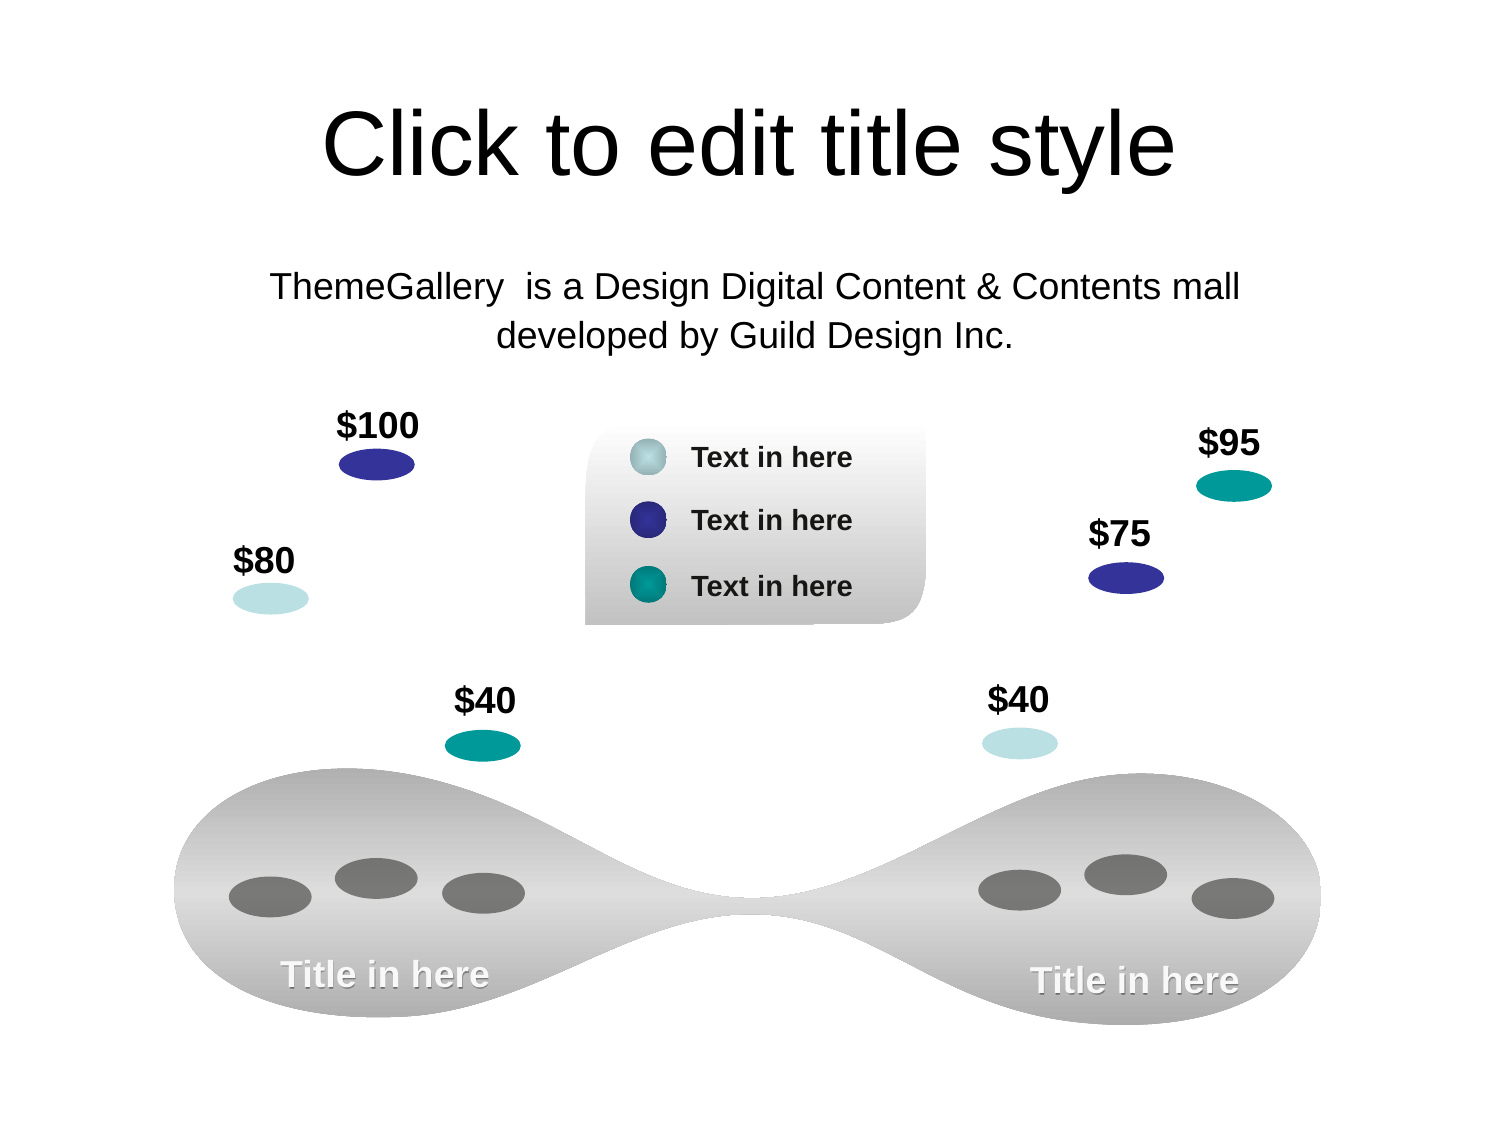

# Click to edit title style
ThemeGallery  is a Design Digital Content & Contents mall developed by Guild Design Inc.
$100
$95

Text in here

Text in here

$75
$80
Text in here

$40
$40

Title in here
Title in here